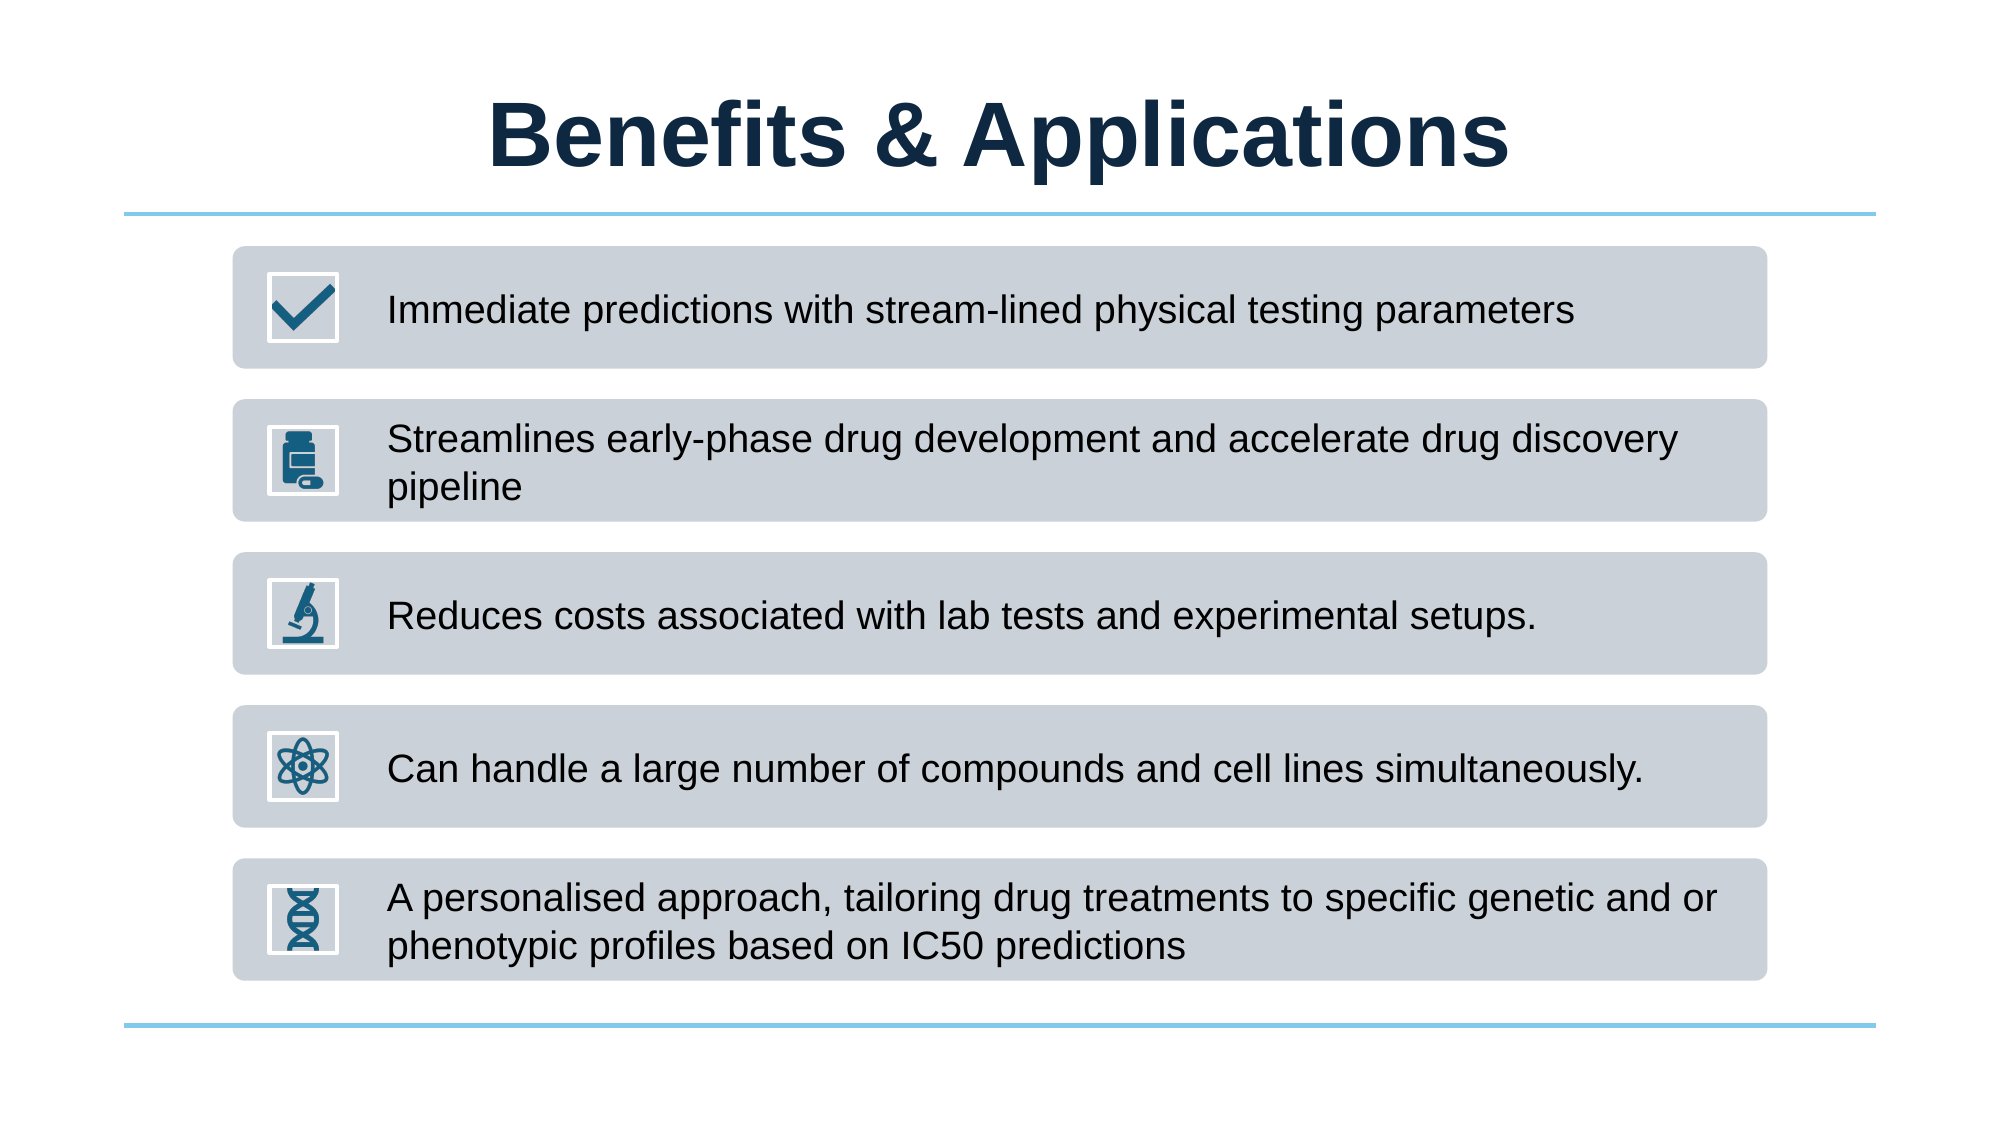

# Benefits & Applications

Immediate predictions with stream-lined physical testing parameters

Streamlines early-phase drug development and accelerate drug discovery pipeline

Reduces costs associated with lab tests and experimental setups.

Can handle a large number of compounds and cell lines simultaneously.

A personalised approach, tailoring drug treatments to specific genetic and or phenotypic profiles based on IC50 predictions